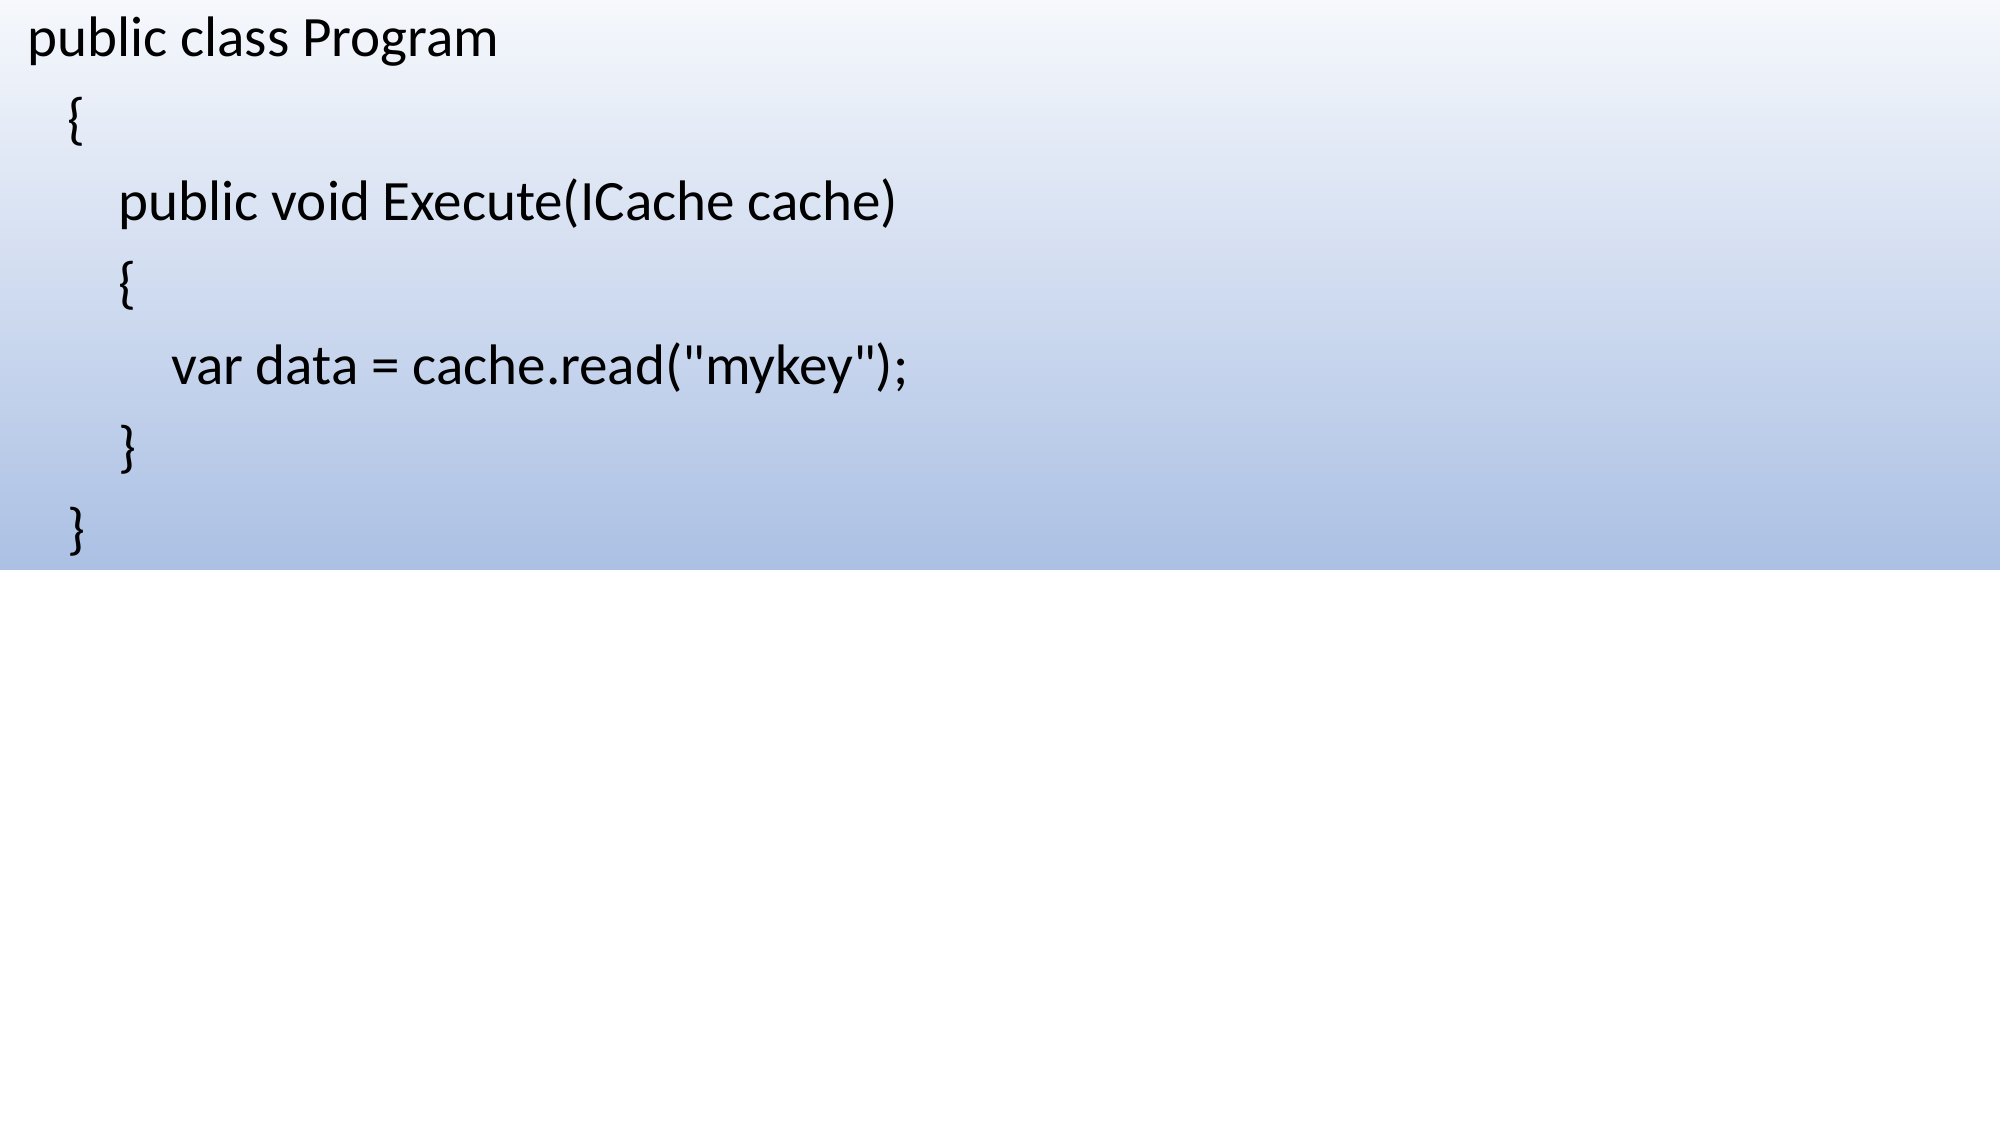

public class Program
    {
        public void Execute(ICache cache)
        {
            var data = cache.read("mykey");
        }
    }